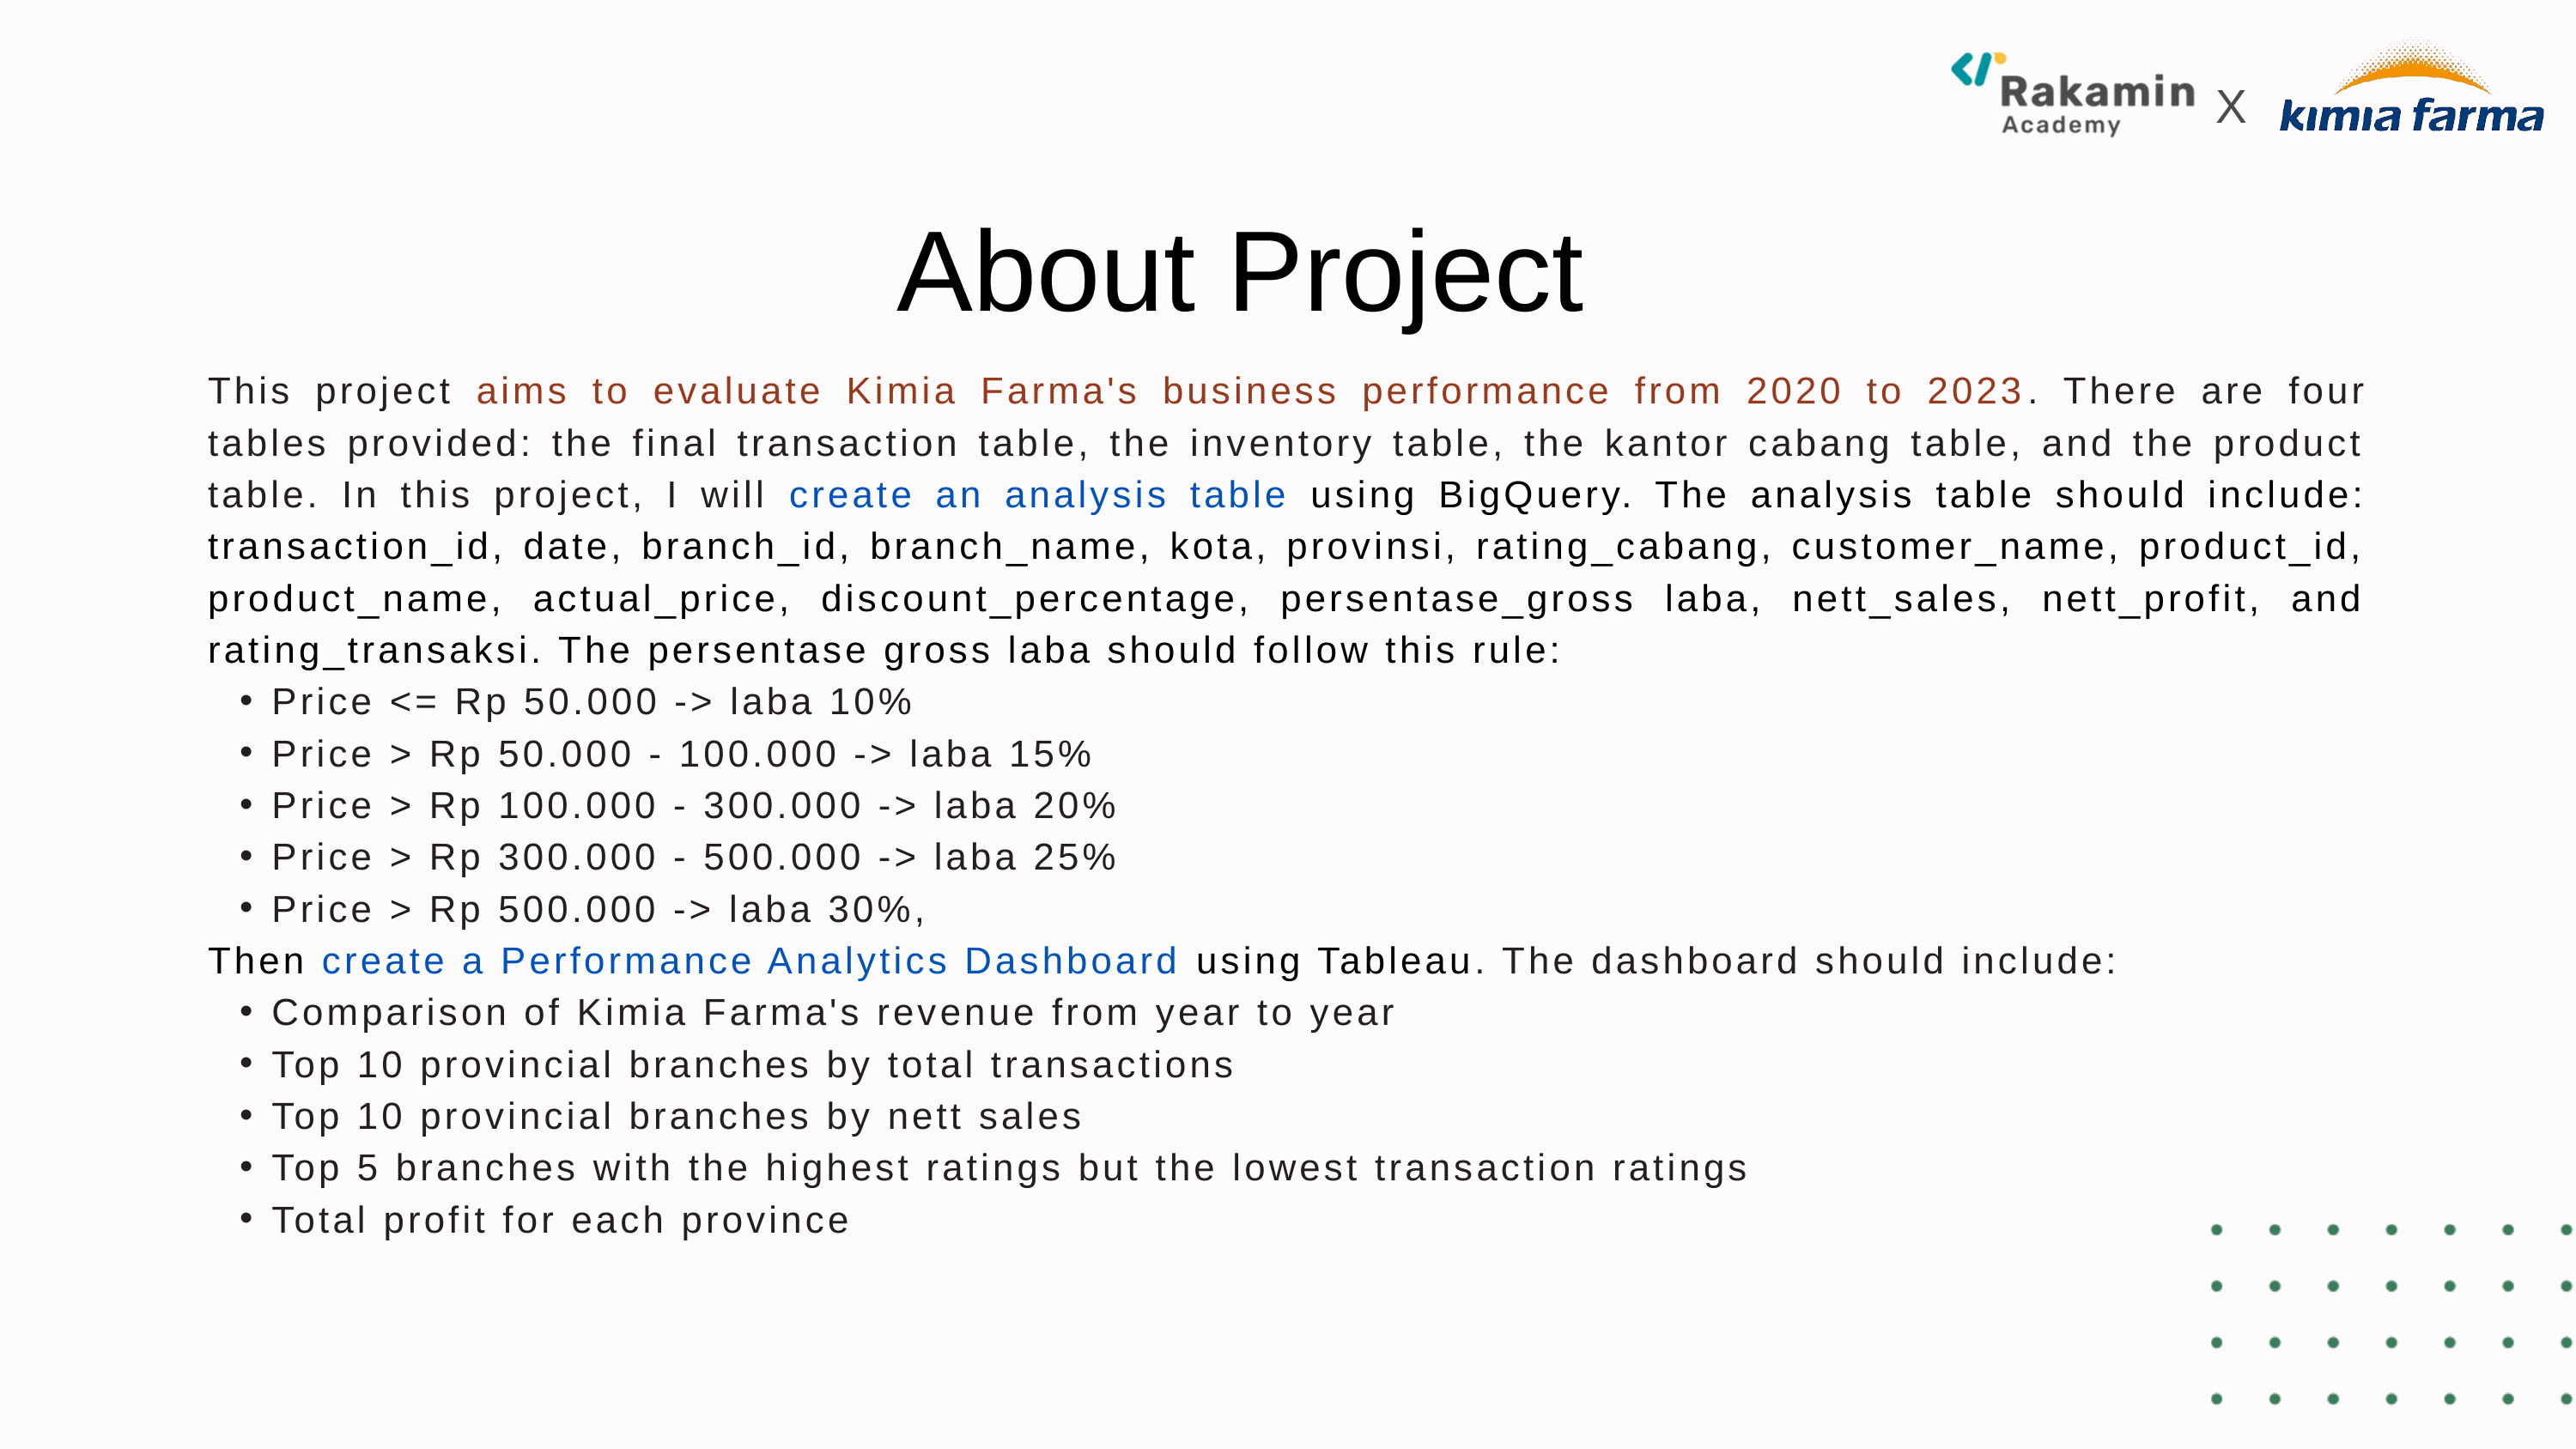

X
About Project
This project aims to evaluate Kimia Farma's business performance from 2020 to 2023. There are four tables provided: the final transaction table, the inventory table, the kantor cabang table, and the product table. In this project, I will create an analysis table using BigQuery. The analysis table should include: transaction_id, date, branch_id, branch_name, kota, provinsi, rating_cabang, customer_name, product_id, product_name, actual_price, discount_percentage, persentase_gross laba, nett_sales, nett_profit, and rating_transaksi. The persentase gross laba should follow this rule:
Price <= Rp 50.000 -> laba 10%
Price > Rp 50.000 - 100.000 -> laba 15%
Price > Rp 100.000 - 300.000 -> laba 20%
Price > Rp 300.000 - 500.000 -> laba 25%
Price > Rp 500.000 -> laba 30%,
Then create a Performance Analytics Dashboard using Tableau. The dashboard should include:
Comparison of Kimia Farma's revenue from year to year
Top 10 provincial branches by total transactions
Top 10 provincial branches by nett sales
Top 5 branches with the highest ratings but the lowest transaction ratings
Total profit for each province